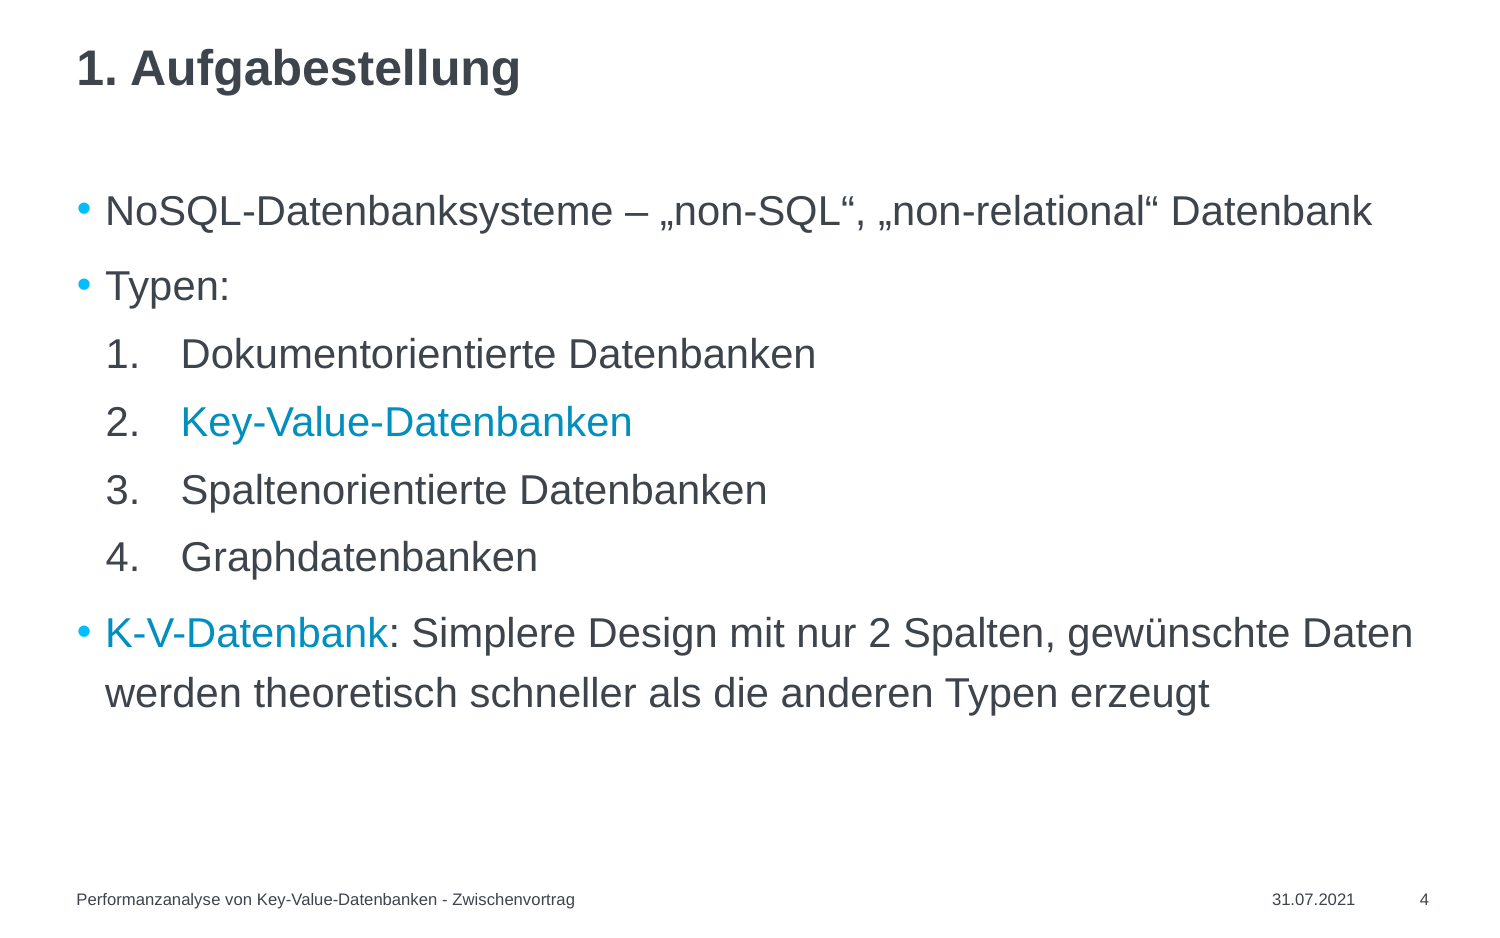

# 1. Aufgabestellung

NoSQL-Datenbanksysteme – „non-SQL“, „non-relational“ Datenbank
Typen:
Dokumentorientierte Datenbanken
Key-Value-Datenbanken
Spaltenorientierte Datenbanken
Graphdatenbanken
K-V-Datenbank: Simplere Design mit nur 2 Spalten, gewünschte Daten werden theoretisch schneller als die anderen Typen erzeugt
Performanzanalyse von Key-Value-Datenbanken - Zwischenvortrag

31.07.2021
4